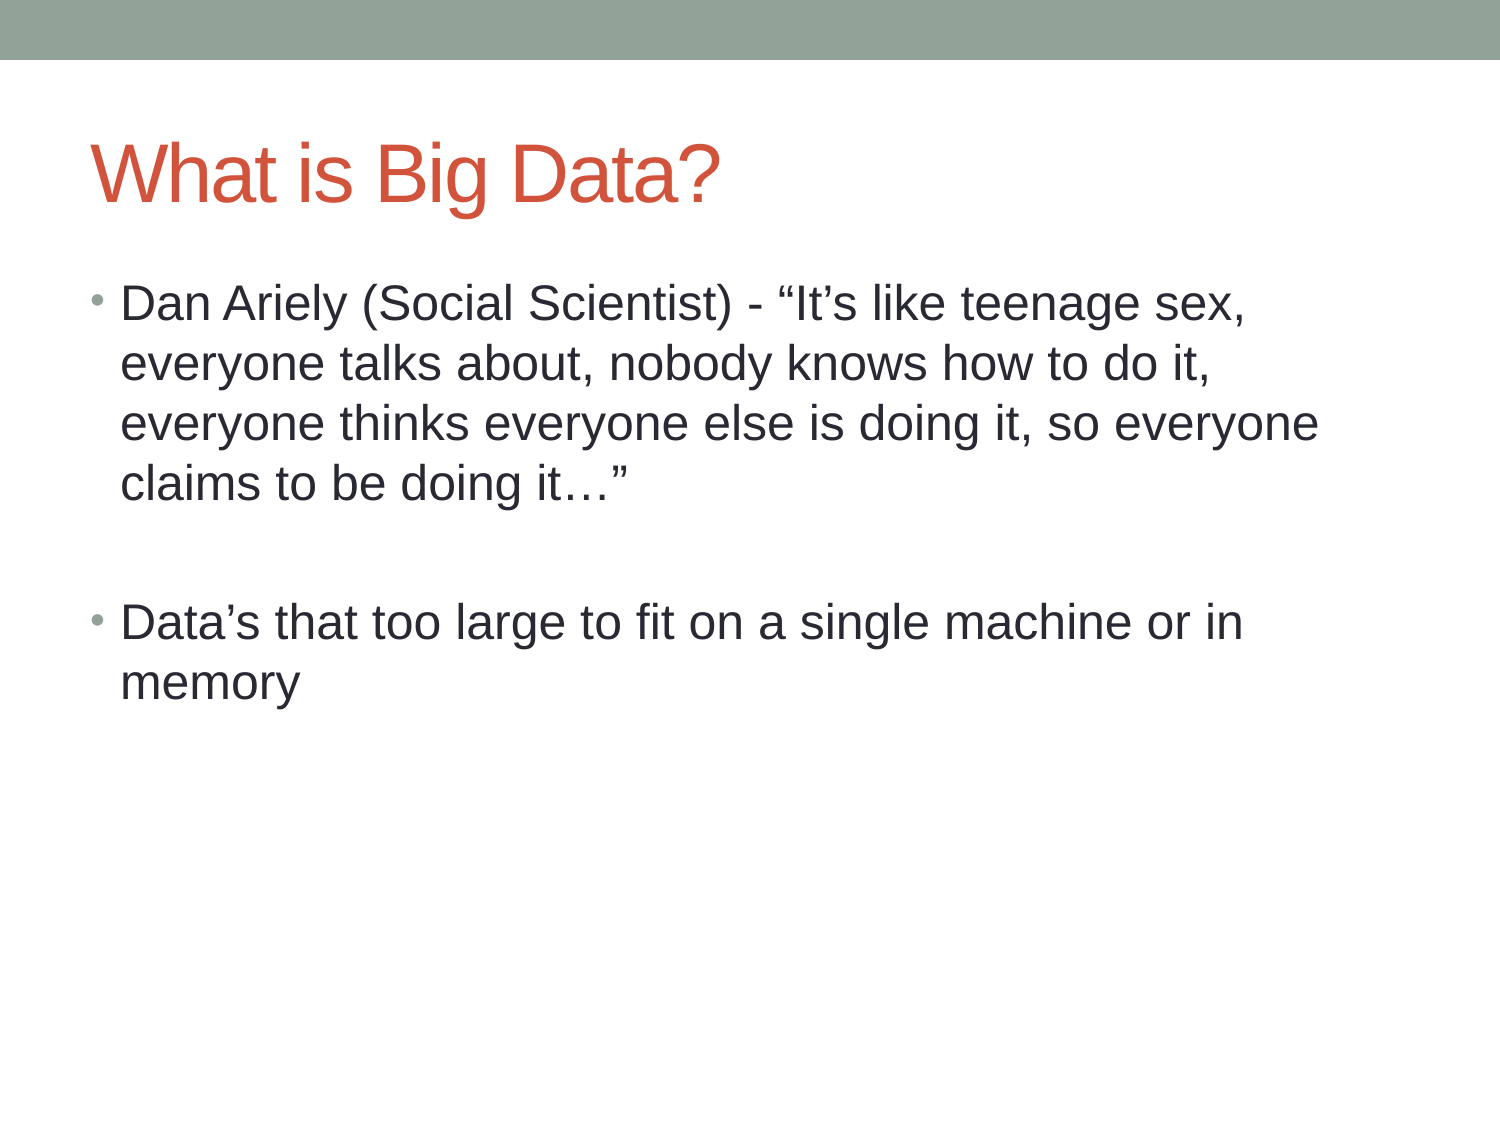

# What is Big Data?
Dan Ariely (Social Scientist) - “It’s like teenage sex, everyone talks about, nobody knows how to do it, everyone thinks everyone else is doing it, so everyone claims to be doing it…”

Data’s that too large to fit on a single machine or in memory